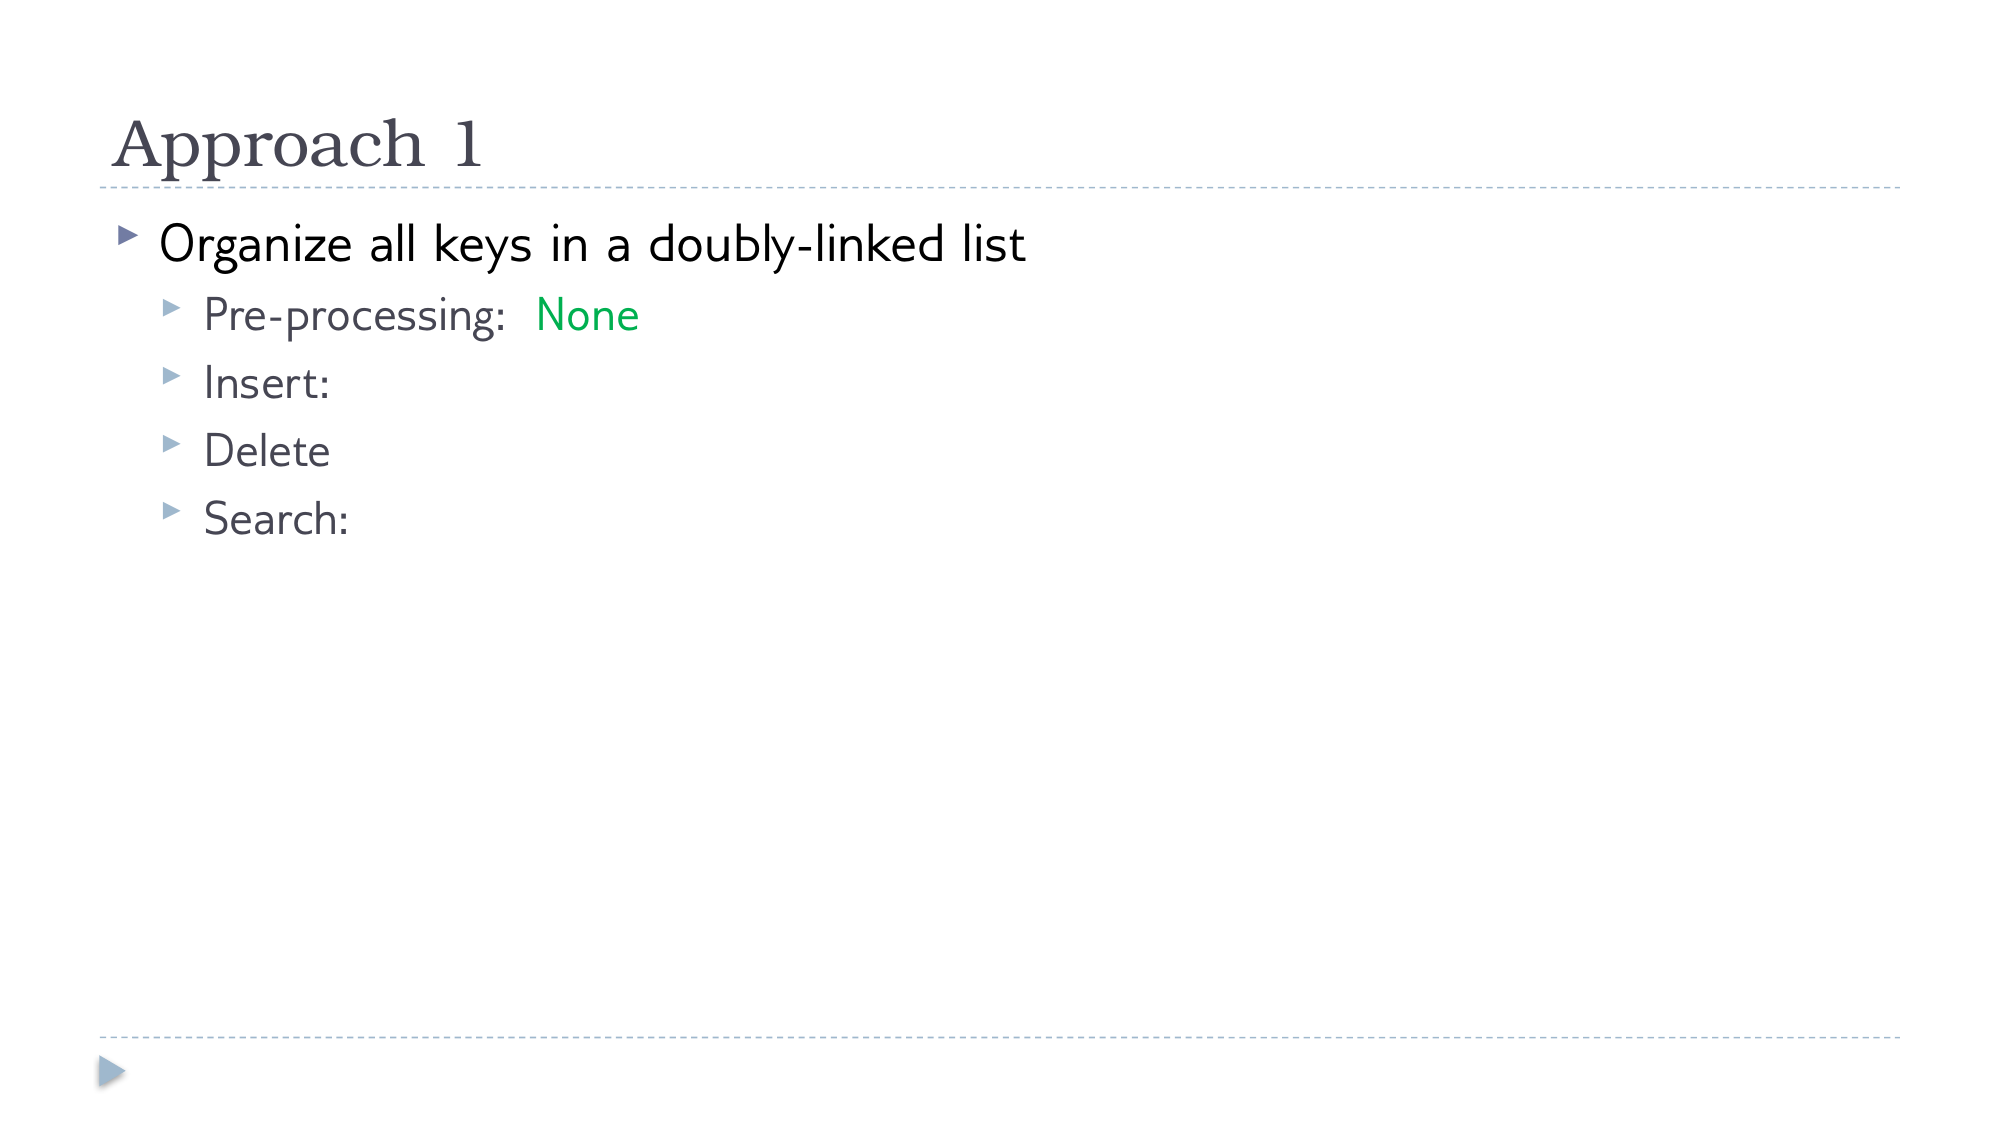

# Approach 1
Organize all keys in a doubly-linked list
Pre-processing:  None
Insert:
Delete
Search: